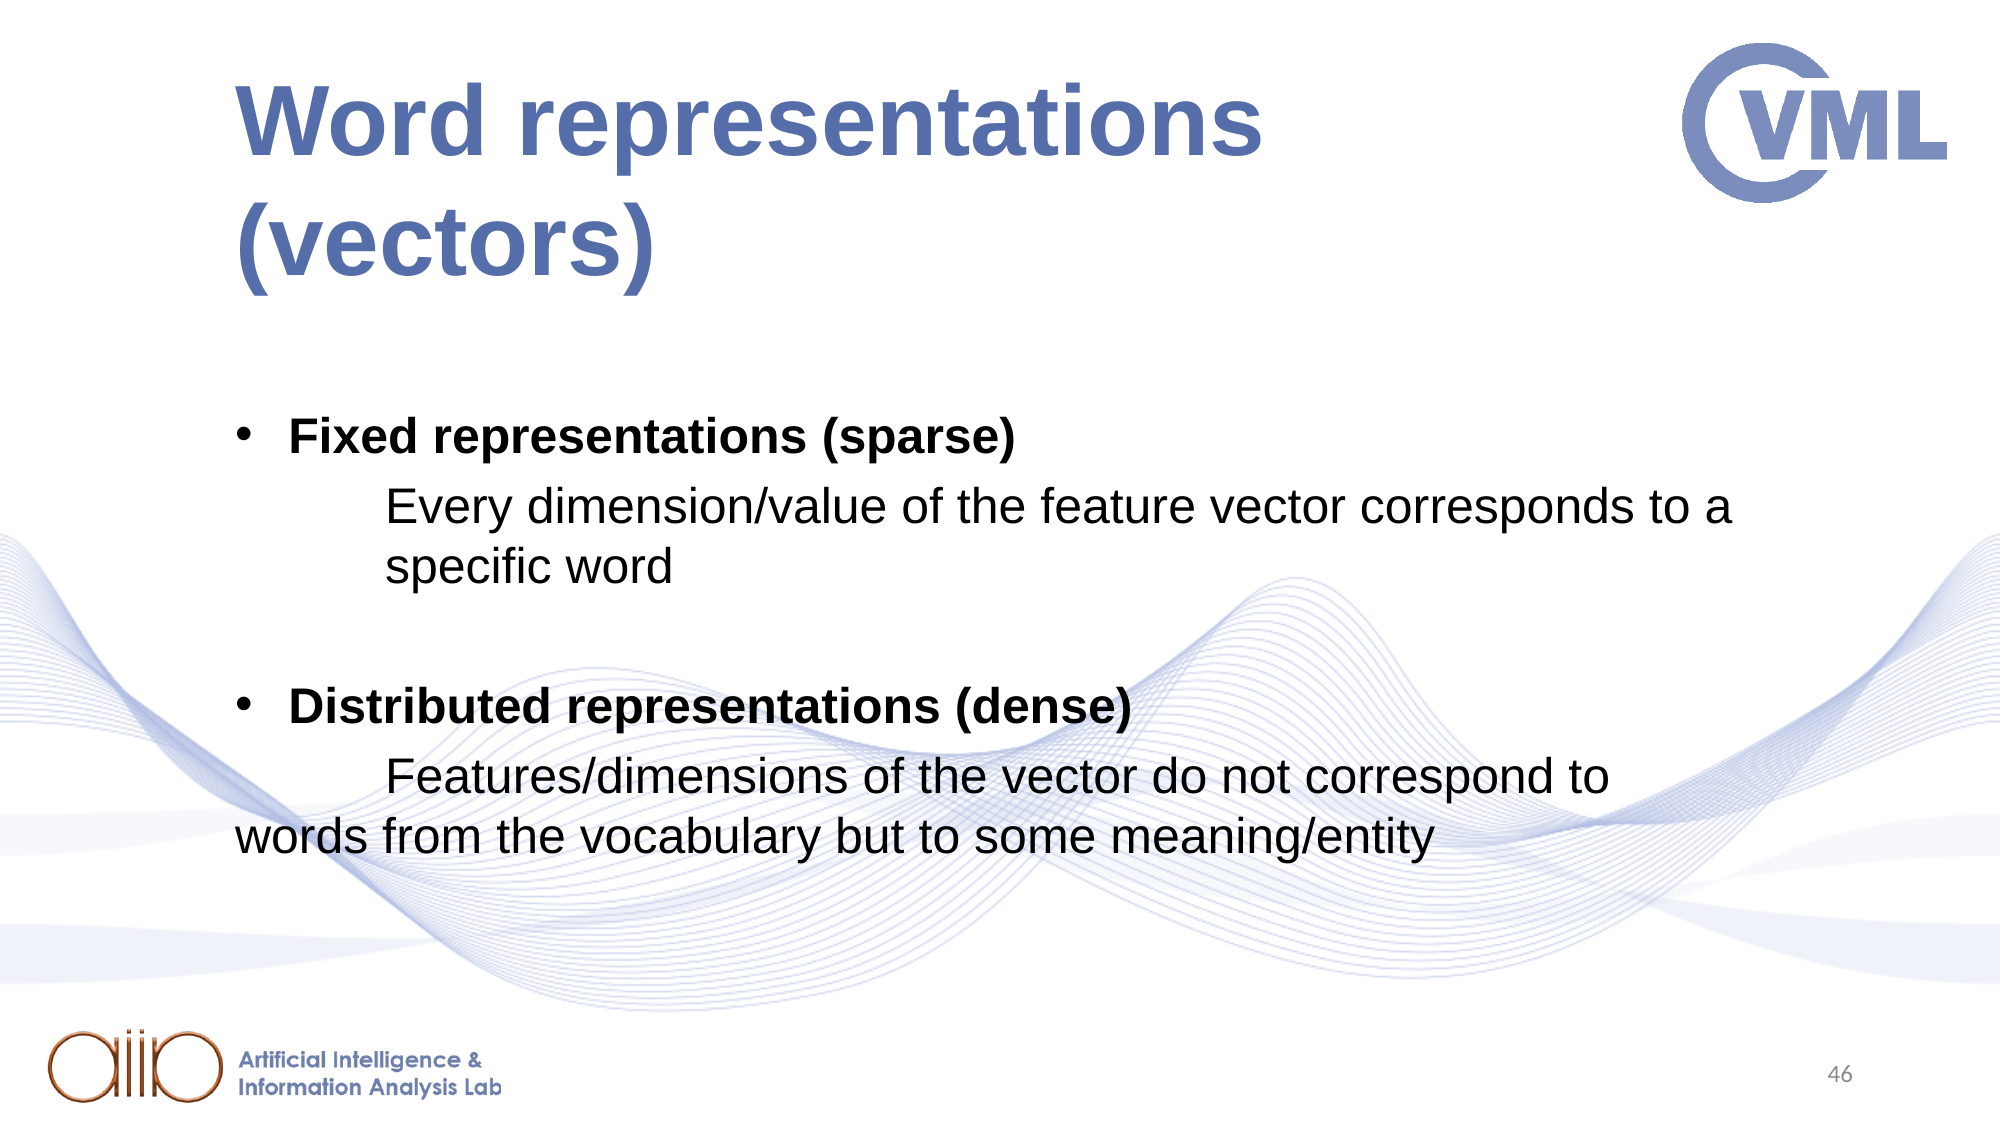

# Word representations (vectors)

Fixed representations (sparse)
	Every dimension/value of the feature vector corresponds to a 	specific word

Distributed representations (dense)
	Features/dimensions of the vector do not correspond to 	words from the vocabulary but to some meaning/entity
46